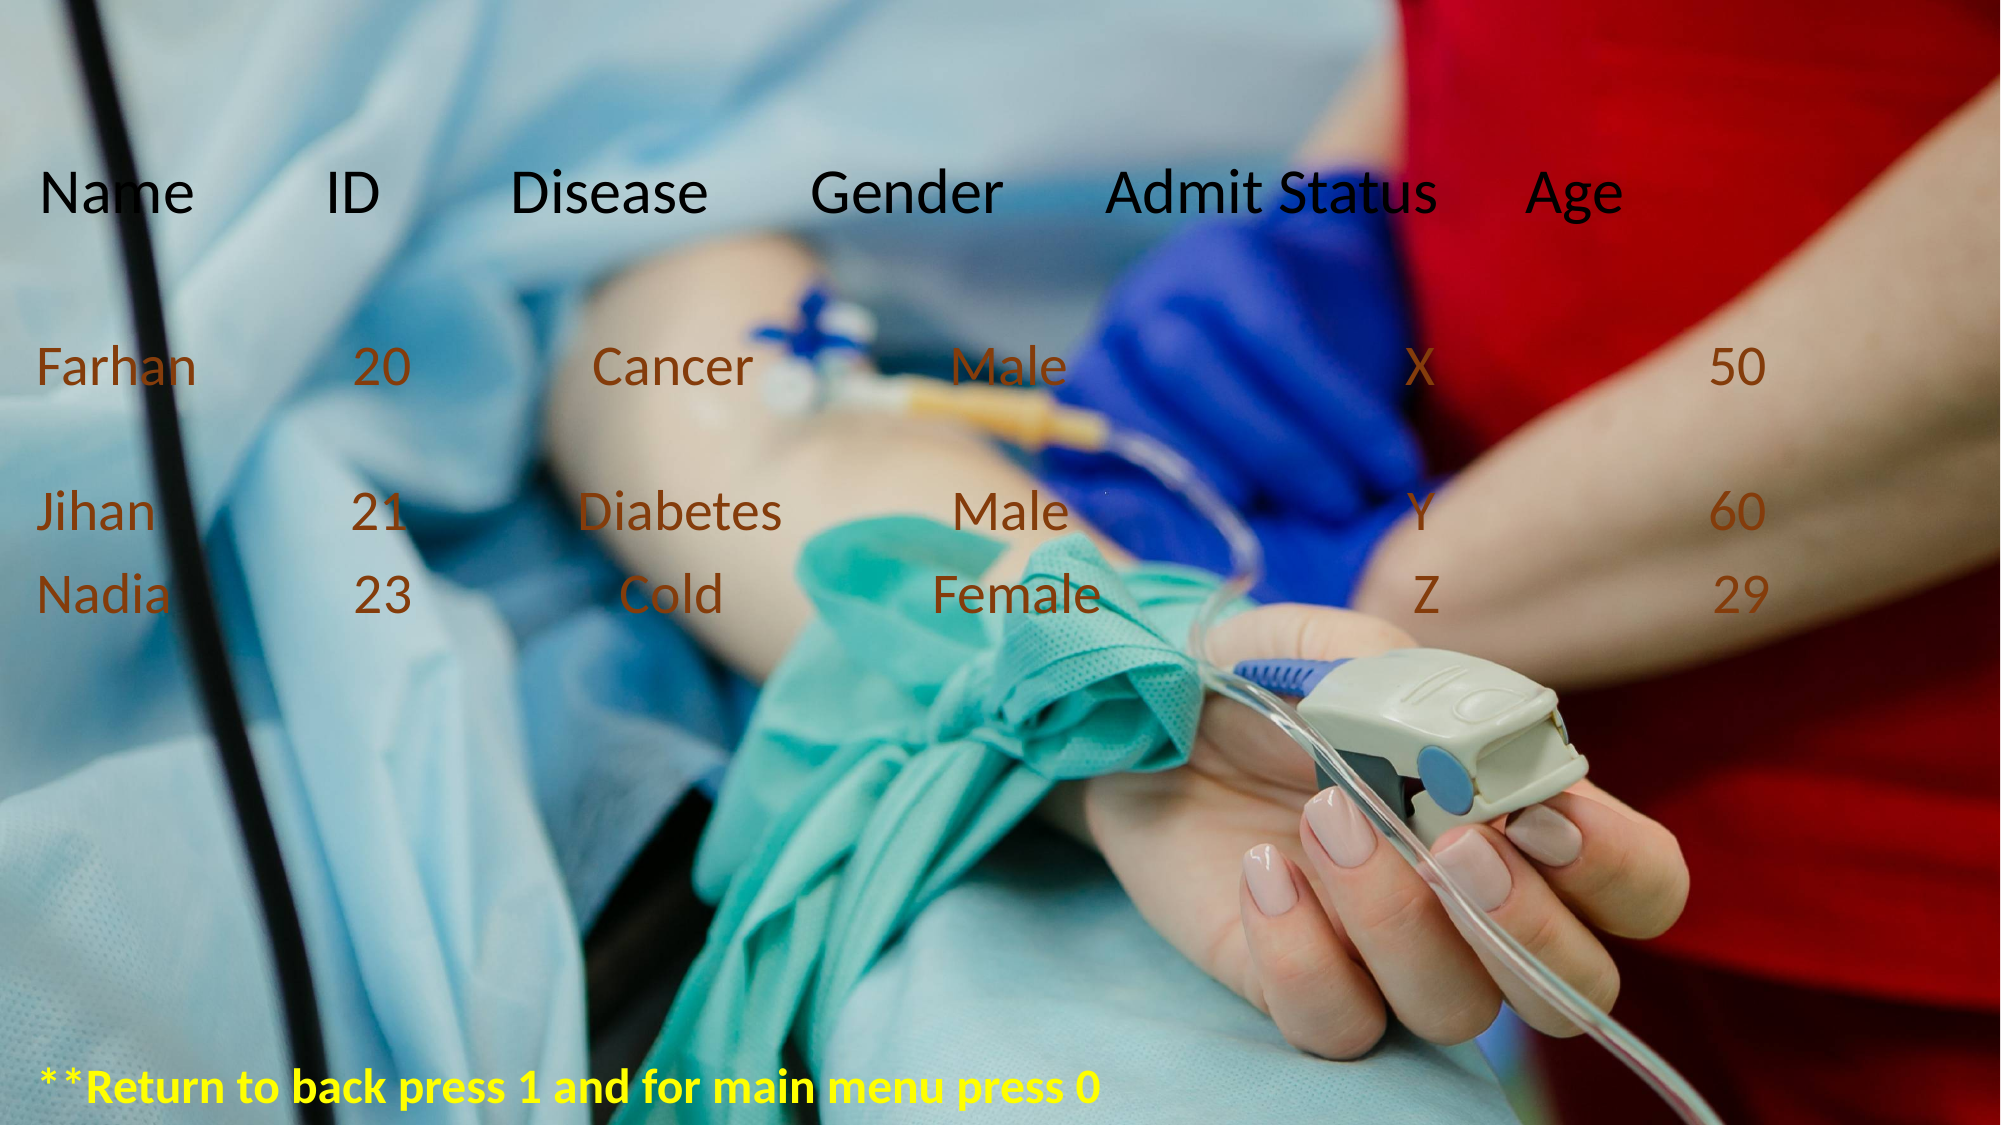

# Name         ID         Disease       Gender       Admit Status      Age
Farhan            20              Cancer               Male                          X                     50
Jihan               21             Diabetes             Male                          Y                     60
Nadia              23                Cold                Female                        Z                     29

**Return to back press 1 and for main menu press 0